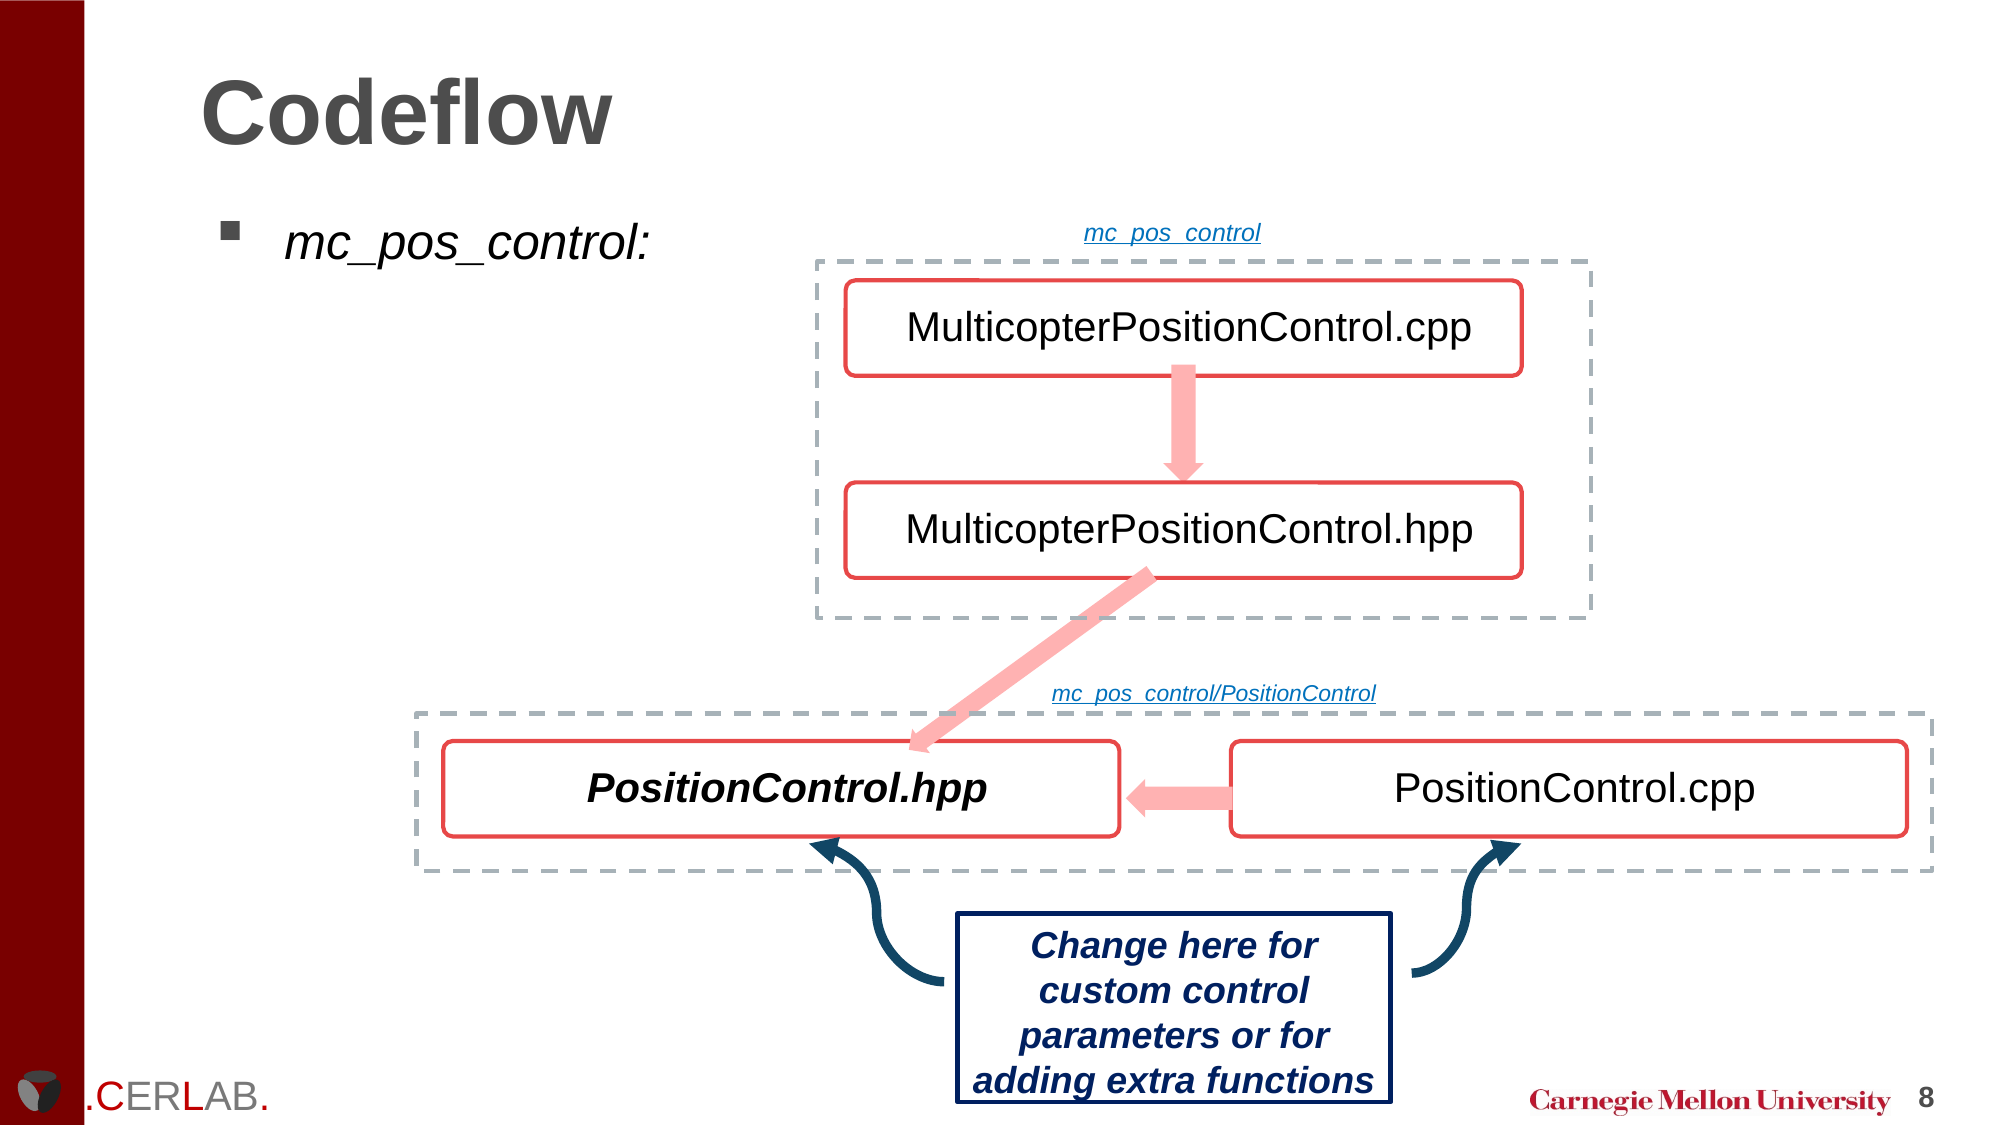

Codeflow
mc_pos_control:

mc_pos_control

MulticopterPositionControl.cpp

MulticopterPositionControl.hpp

mc_pos_control/PositionControl

PositionControl.hpp
PositionControl.cpp

Change here for custom control parameters or for adding extra functions